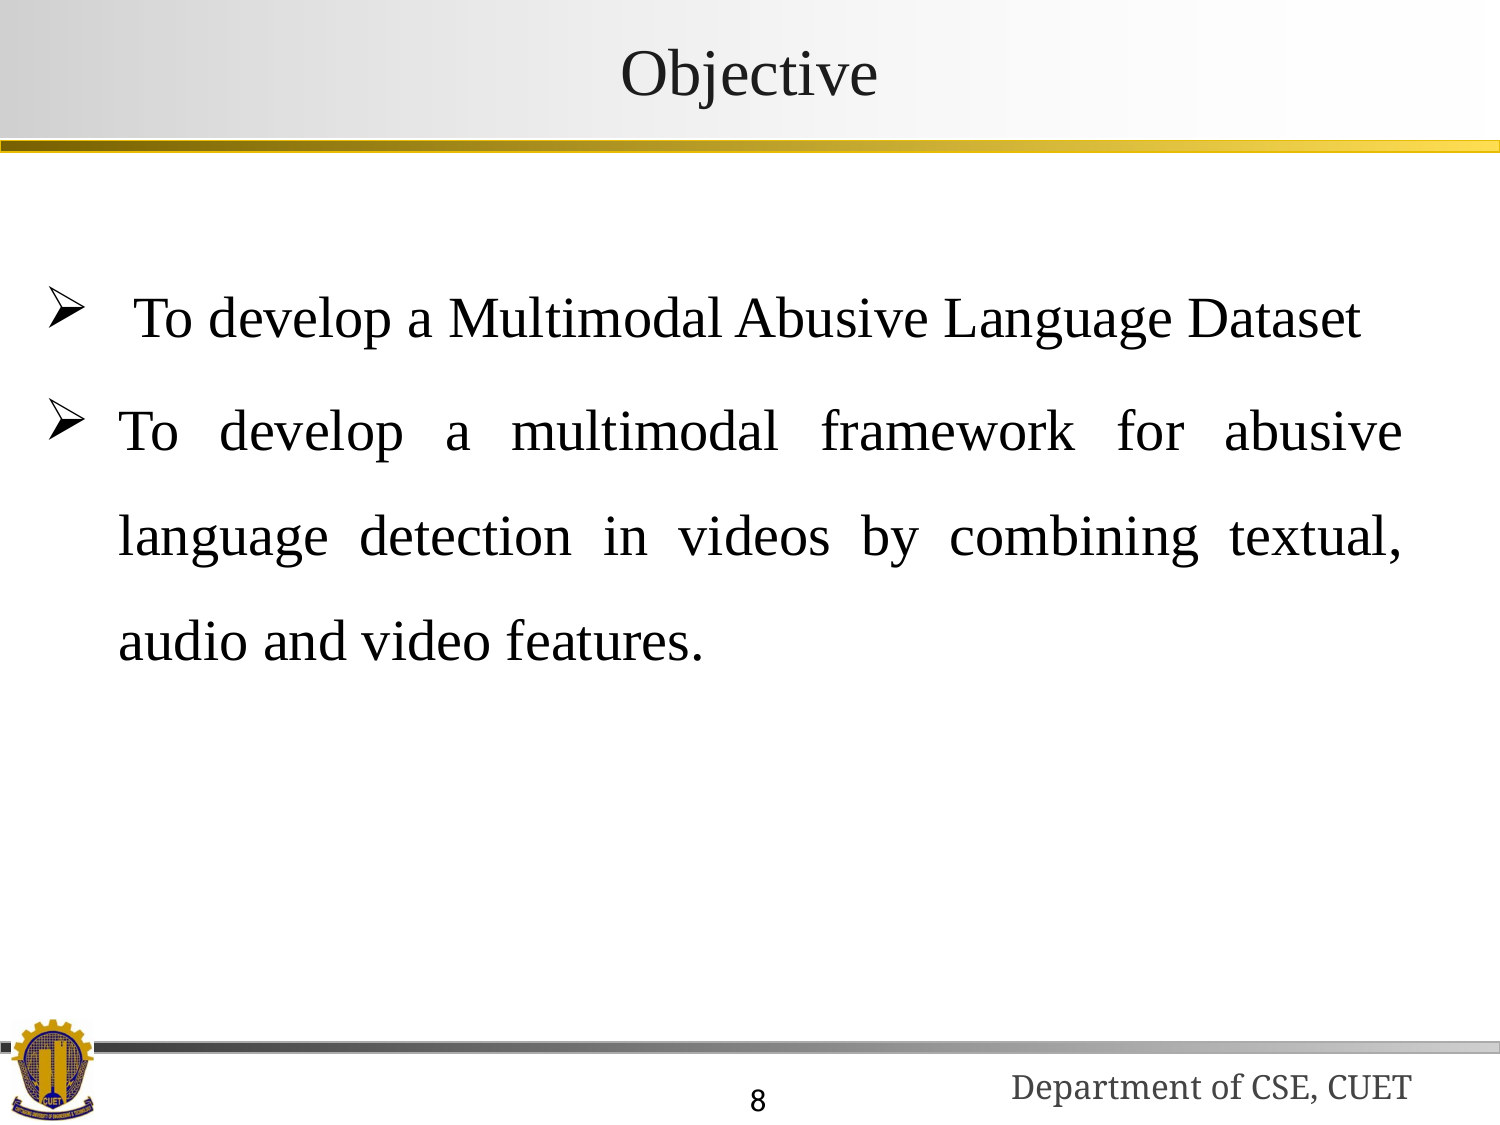

# Objective
 To develop a Multimodal Abusive Language Dataset
To develop a multimodal framework for abusive language detection in videos by combining textual, audio and video features.